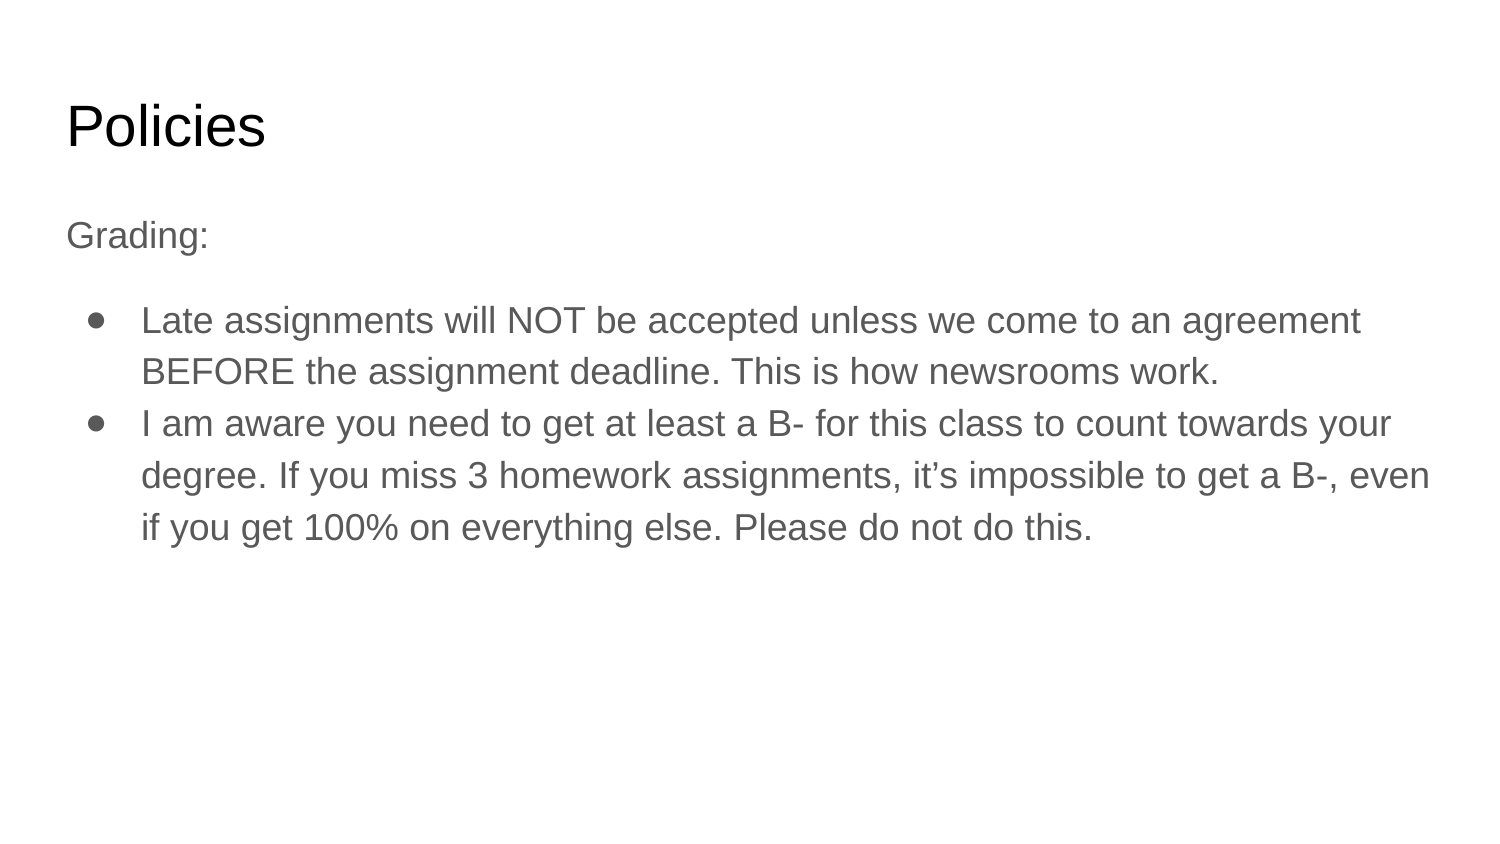

# Policies
Grading:
Late assignments will NOT be accepted unless we come to an agreement BEFORE the assignment deadline. This is how newsrooms work.
I am aware you need to get at least a B- for this class to count towards your degree. If you miss 3 homework assignments, it’s impossible to get a B-, even if you get 100% on everything else. Please do not do this.